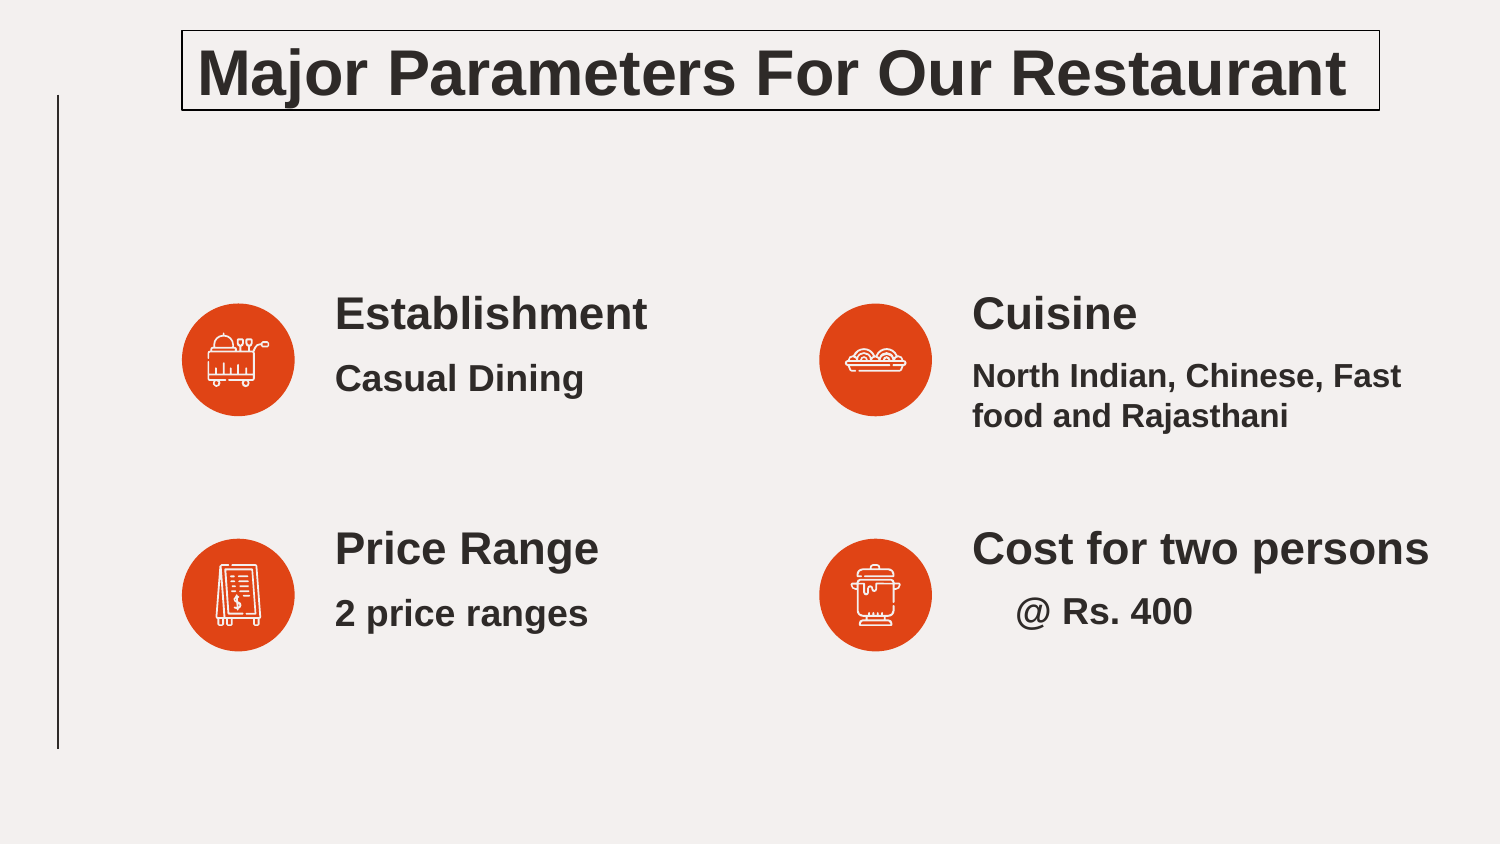

Major Parameters For Our Restaurant
# Establishment
Cuisine

Casual Dining
North Indian, Chinese, Fast food and Rajasthani

Price Range
Cost for two persons

@ Rs. 400

2 price ranges